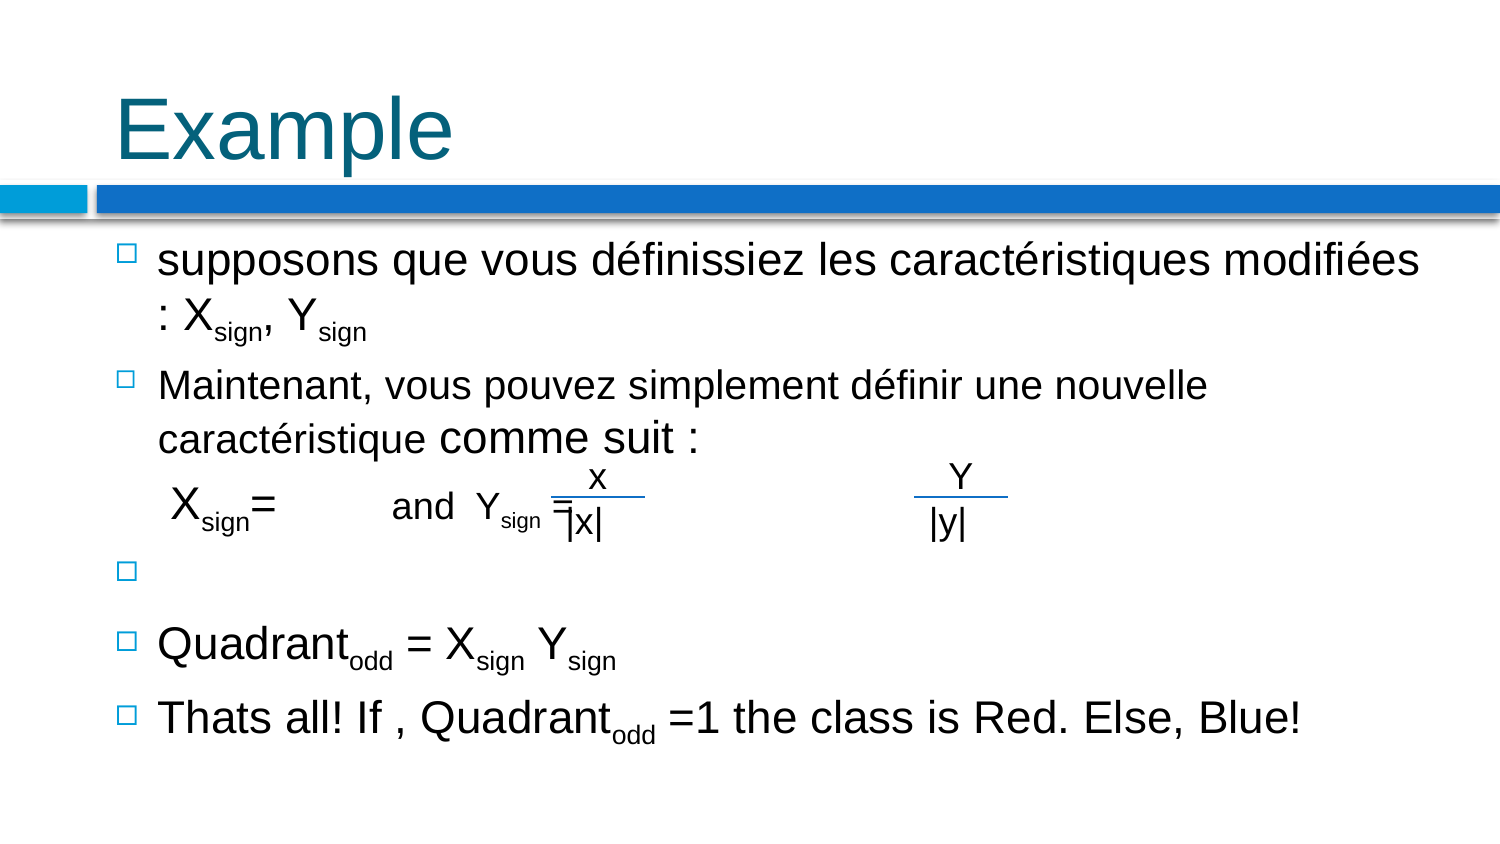

# Example
supposons que vous définissiez les caractéristiques modifiées : Xsign, Ysign
Maintenant, vous pouvez simplement définir une nouvelle caractéristique comme suit :
			 Xsign=         and  Ysign =

Quadrantodd = Xsign Ysign
Thats all! If , Quadrantodd =1 the class is Red. Else, Blue!

x
|x|
Y
|y|